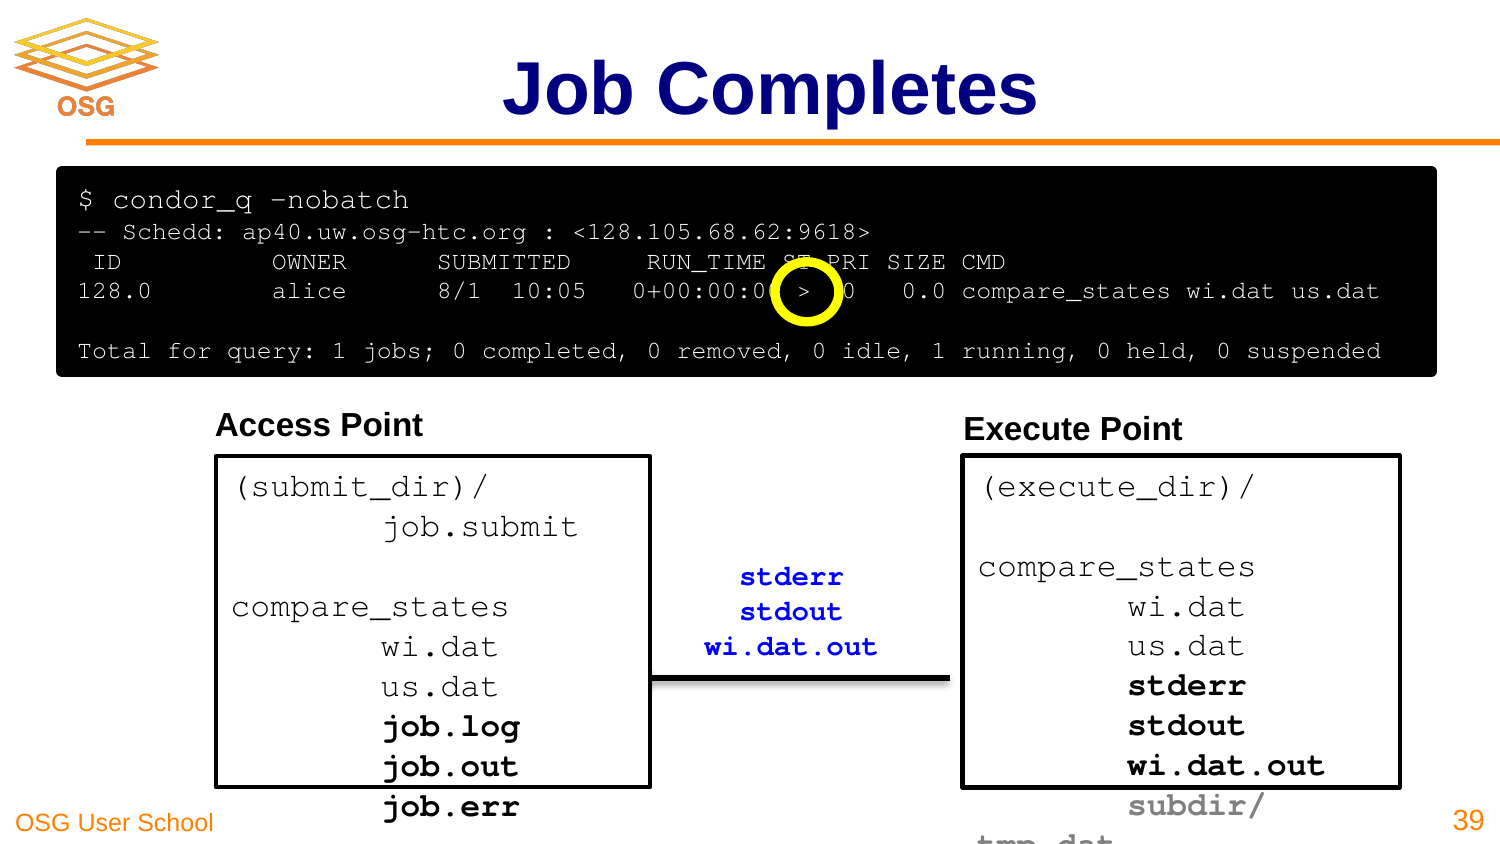

# Job Completes
$ condor_q -nobatch
-- Schedd: ap40.uw.osg-htc.org : <128.105.68.62:9618>
 ID          OWNER      SUBMITTED     RUN_TIME ST PRI SIZE CMD
128.0        alice      8/1  10:05   0+00:00:00 >  0   0.0 compare_states wi.dat us.dat

Total for query: 1 jobs; 0 completed, 0 removed, 0 idle, 1 running, 0 held, 0 suspended

Access Point
Execute Point
(execute_dir)/
	compare_states
	wi.dat
	us.dat
	stderr
	stdout
	wi.dat.out
	subdir/tmp.dat

(submit_dir)/
	job.submit
	compare_states
	wi.dat
	us.dat
	job.log
	job.out
	job.err
stderr
stdout
wi.dat.out
39